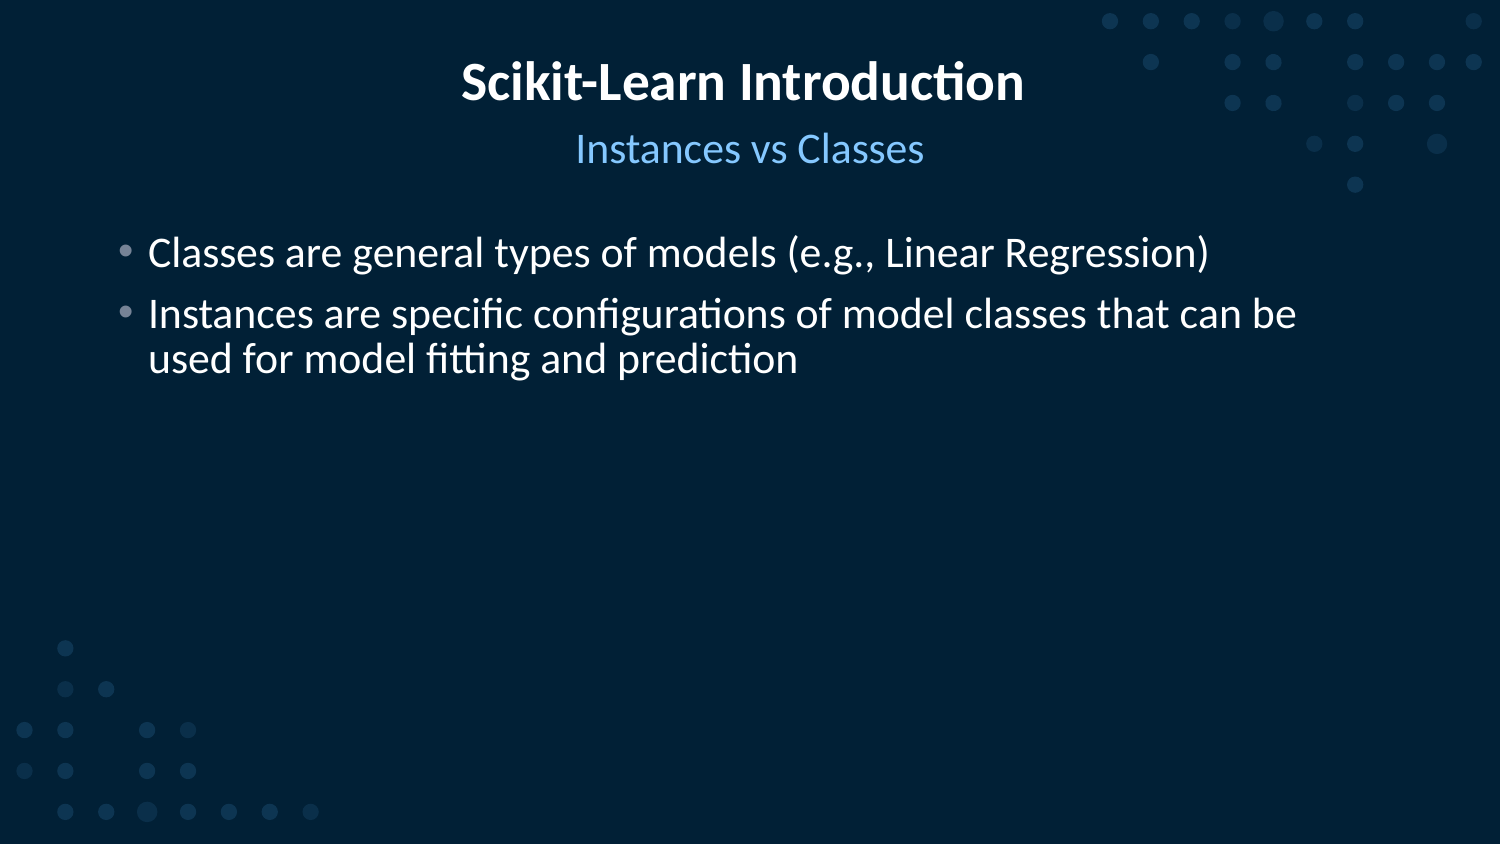

# Scikit-Learn Introduction
Instances vs Classes
Classes are general types of models (e.g., Linear Regression)
Instances are specific configurations of model classes that can be used for model fitting and prediction